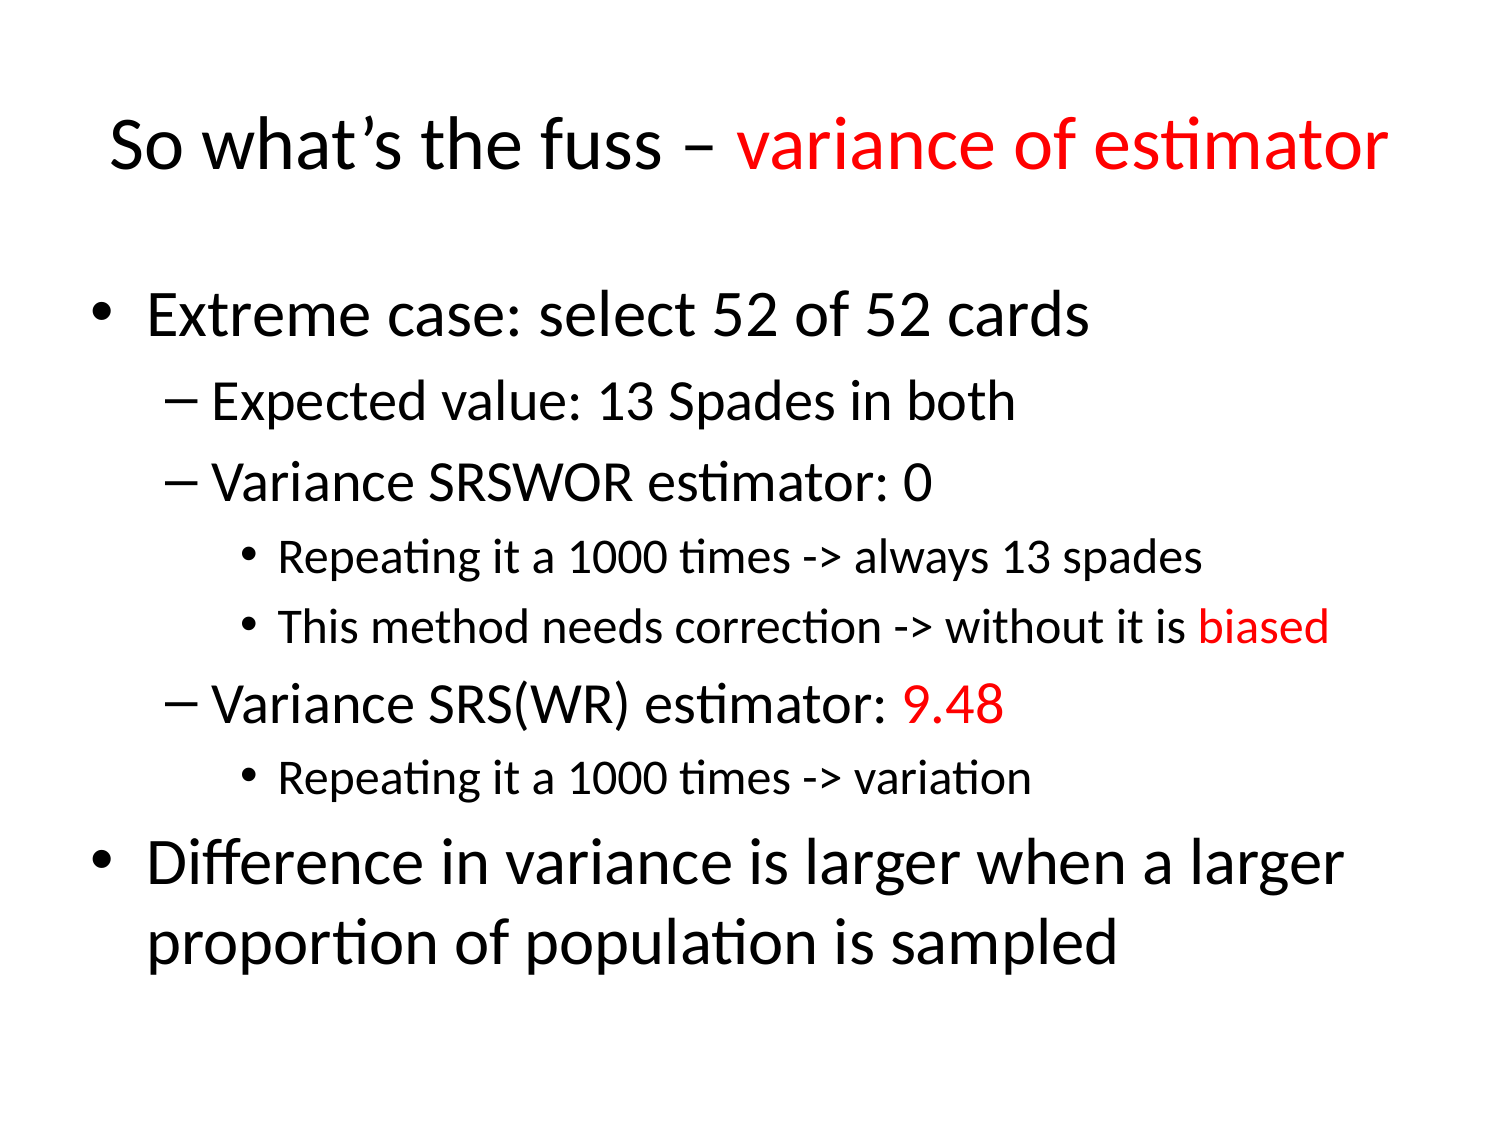

# So what’s the fuss – variance of estimator
Extreme case: select 52 of 52 cards
Expected value: 13 Spades in both
Variance SRSWOR estimator: 0
Repeating it a 1000 times -> always 13 spades
This method needs correction -> without it is biased
Variance SRS(WR) estimator: 9.48
Repeating it a 1000 times -> variation
Difference in variance is larger when a larger proportion of population is sampled